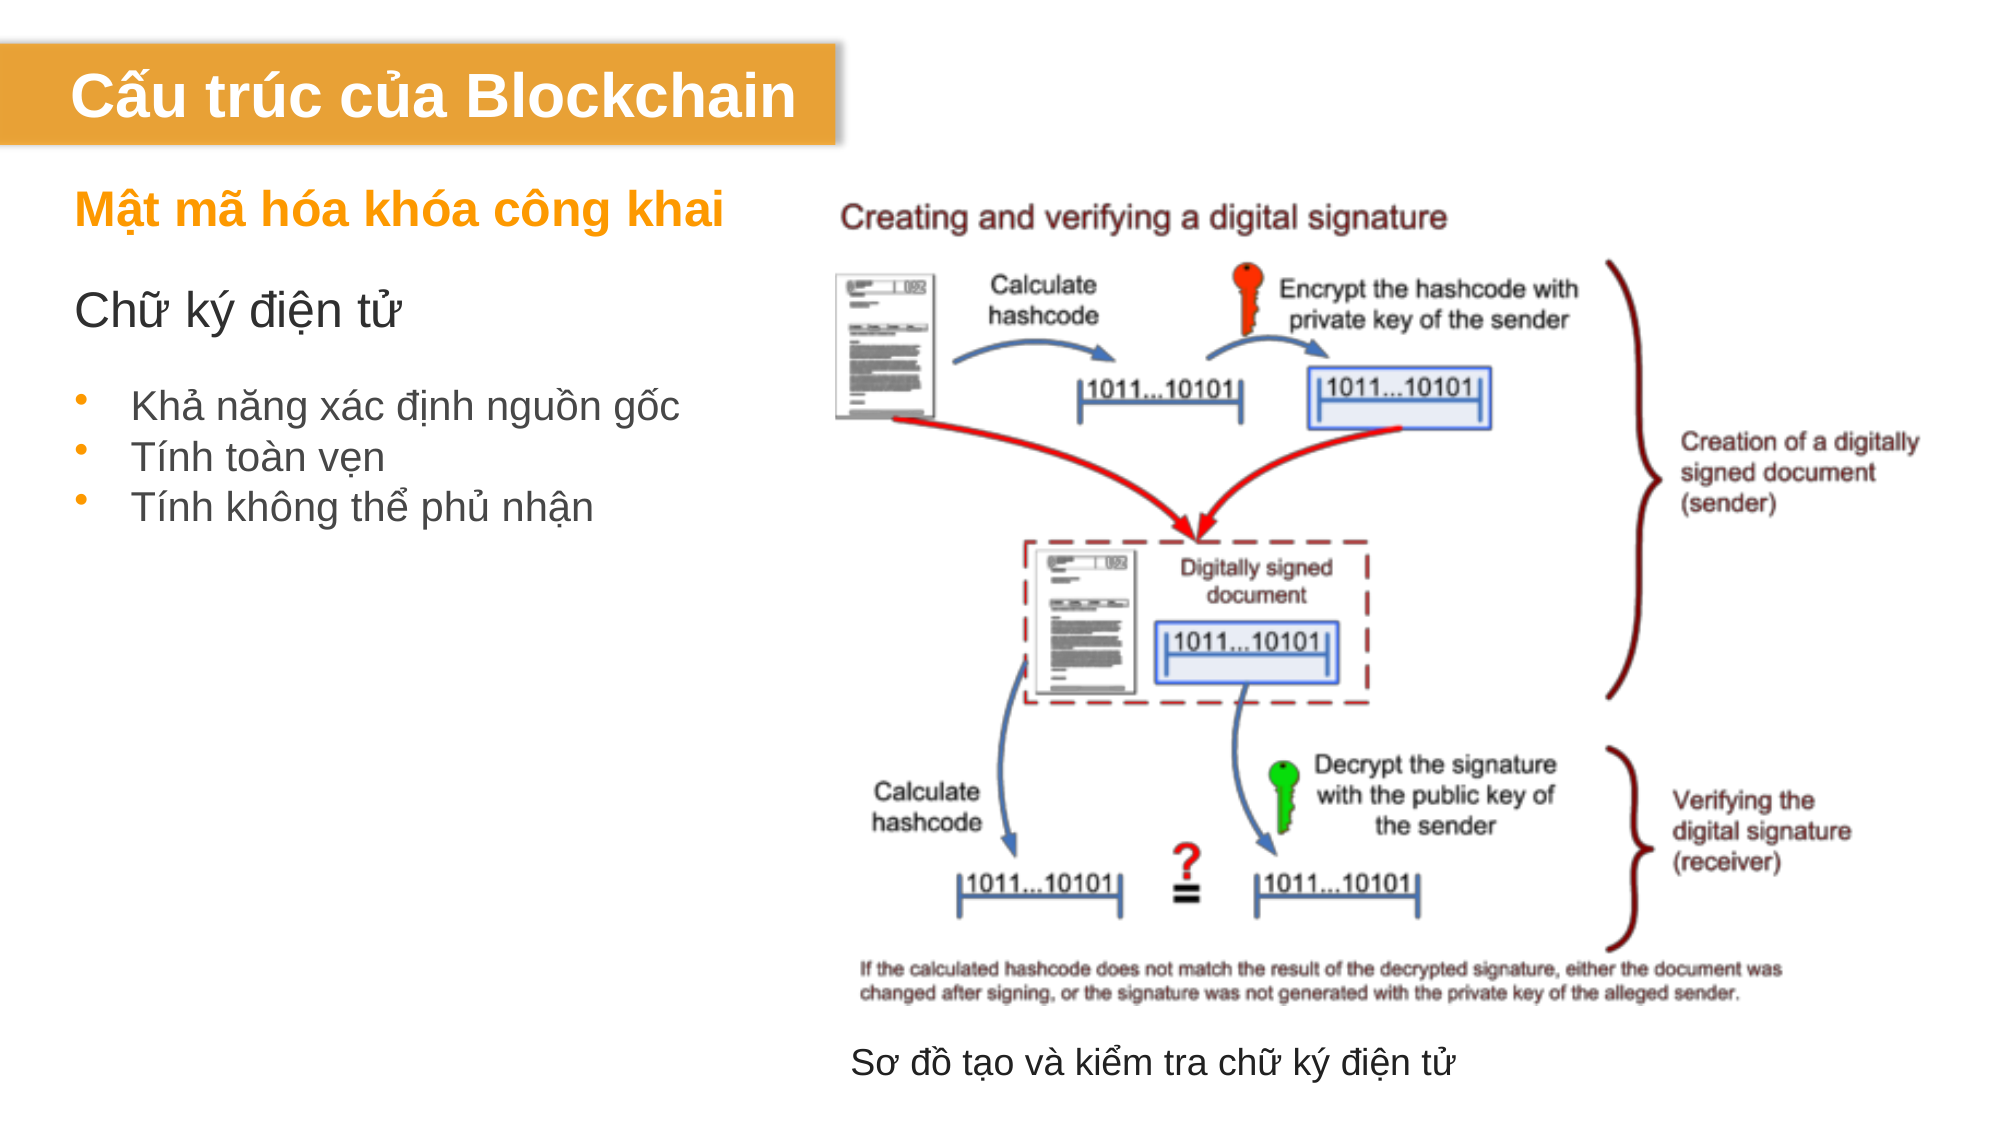

# Cấu trúc của Blockchain
Mật mã hóa khóa công khai
Chữ ký điện tử
Khả năng xác định nguồn gốc
Tính toàn vẹn
Tính không thể phủ nhận

Sơ đồ tạo và kiểm tra chữ ký điện tử